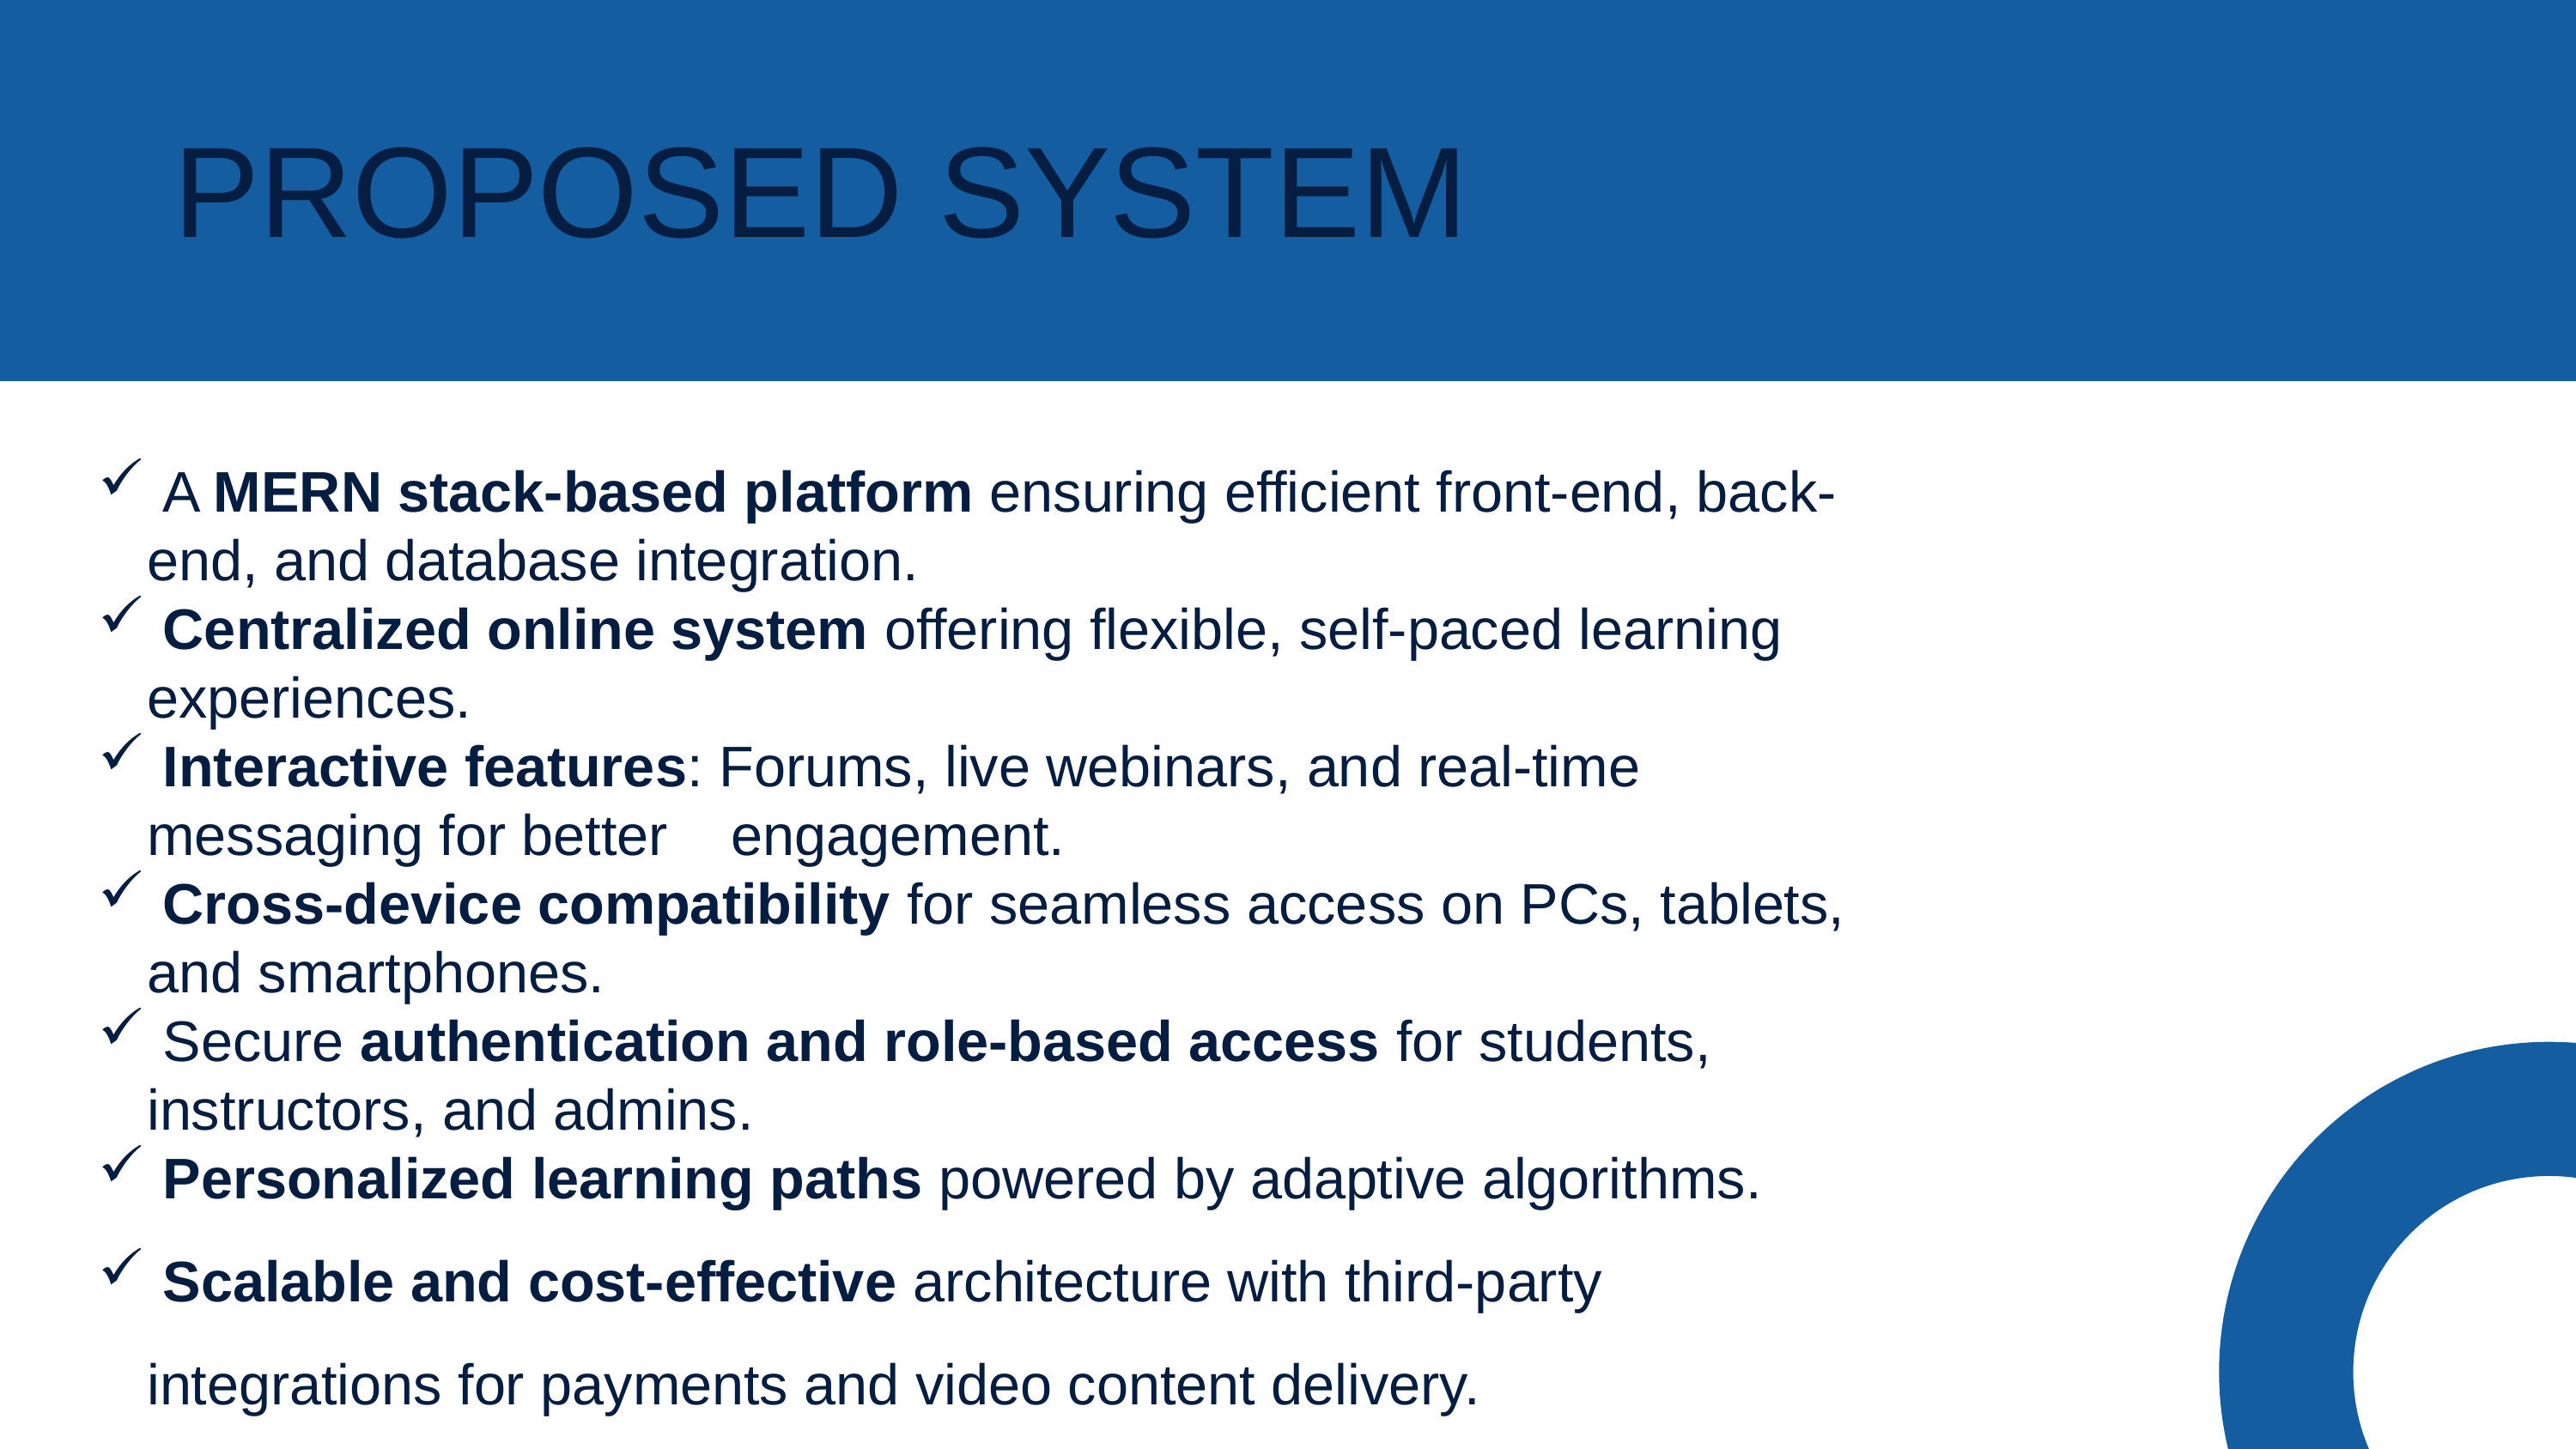

PROPOSED SYSTEM

 A MERN stack-based platform ensuring efficient front-end, back-end, and database integration.
 Centralized online system offering flexible, self-paced learning experiences.
 Interactive features: Forums, live webinars, and real-time messaging for better    engagement.
 Cross-device compatibility for seamless access on PCs, tablets, and smartphones.
 Secure authentication and role-based access for students, instructors, and admins.
 Personalized learning paths powered by adaptive algorithms.
 Scalable and cost-effective architecture with third-party integrations for payments and video content delivery.